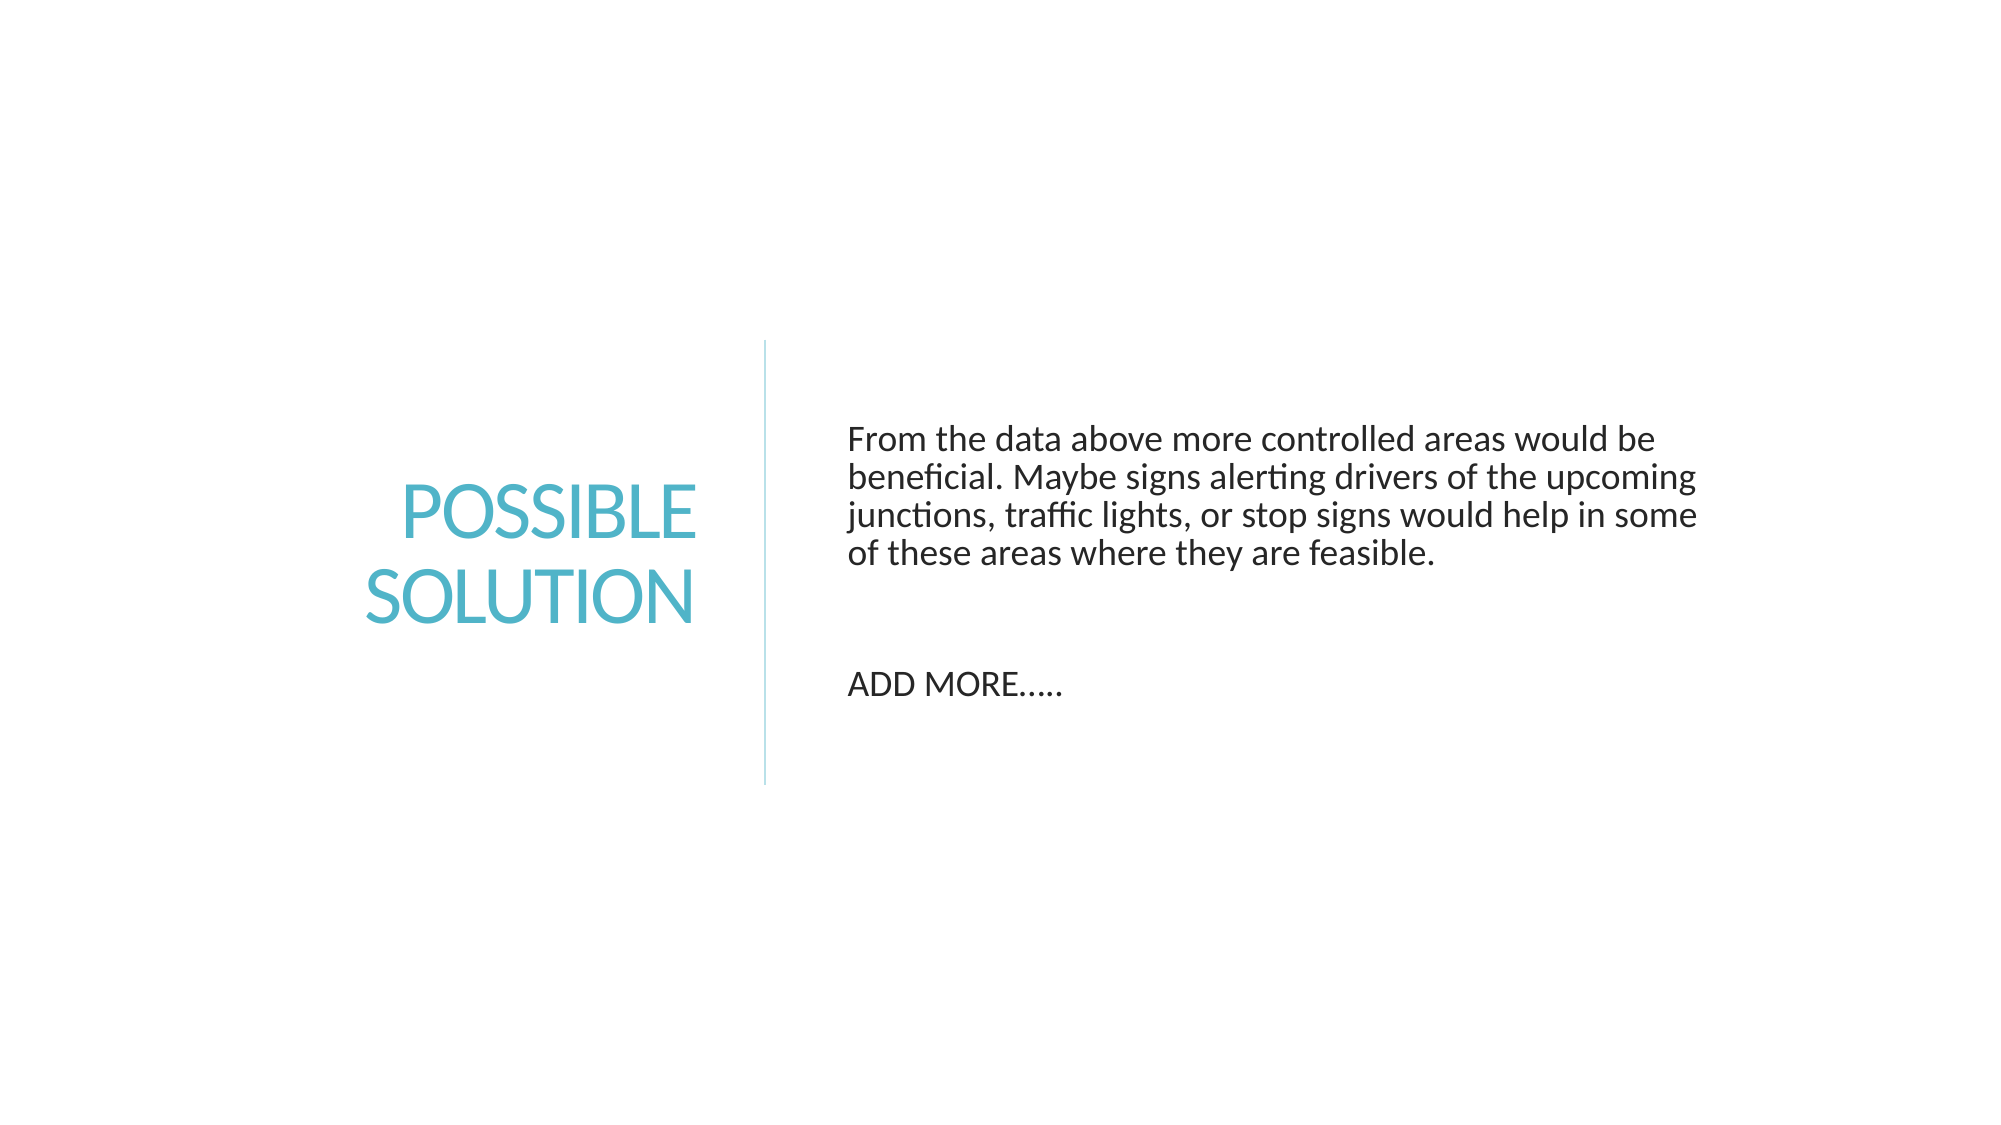

# POSSIBLE SOLUTION
From the data above more controlled areas would be beneficial. Maybe signs alerting drivers of the upcoming junctions, traffic lights, or stop signs would help in some of these areas where they are feasible.

ADD MORE…..